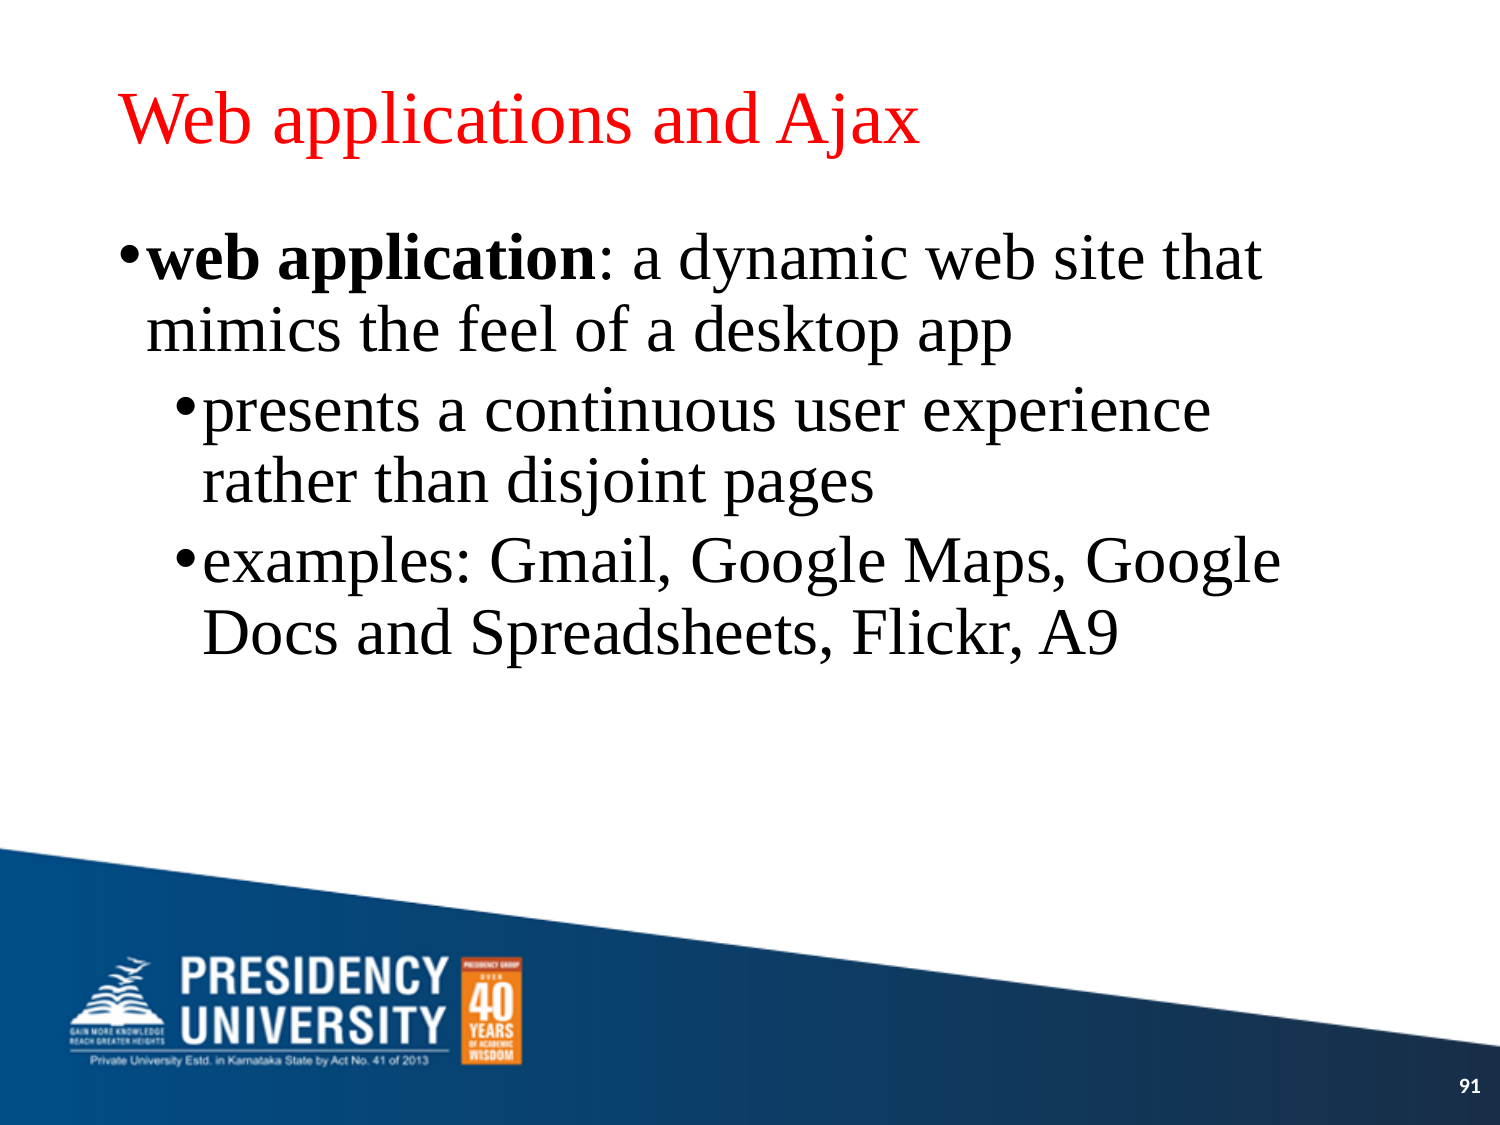

# Web applications and Ajax
web application: a dynamic web site that mimics the feel of a desktop app
presents a continuous user experience rather than disjoint pages
examples: Gmail, Google Maps, Google Docs and Spreadsheets, Flickr, A9
91